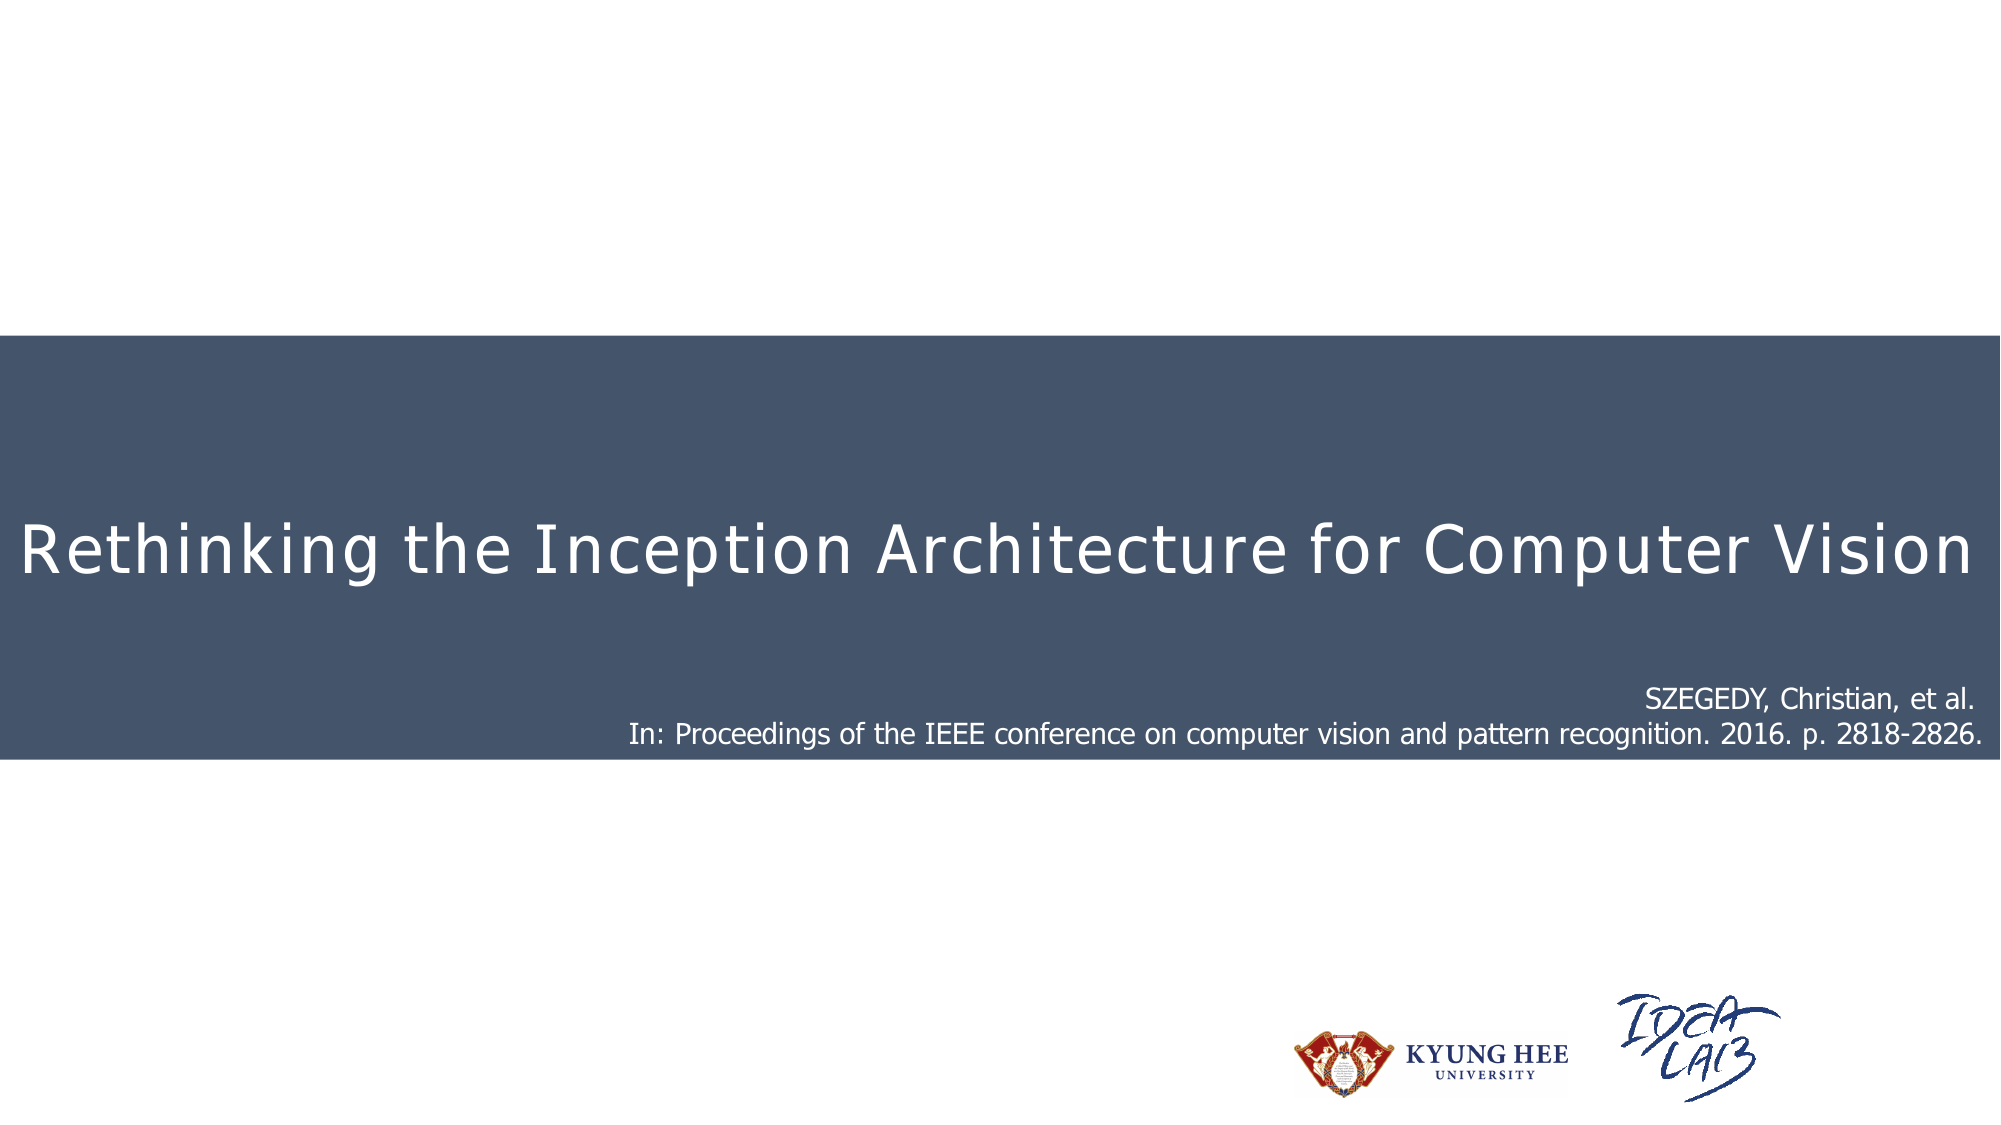

Rethinking the Inception Architecture for Computer Vision
SZEGEDY, Christian, et al.
In: Proceedings of the IEEE conference on computer vision and pattern recognition. 2016. p. 2818-2826.